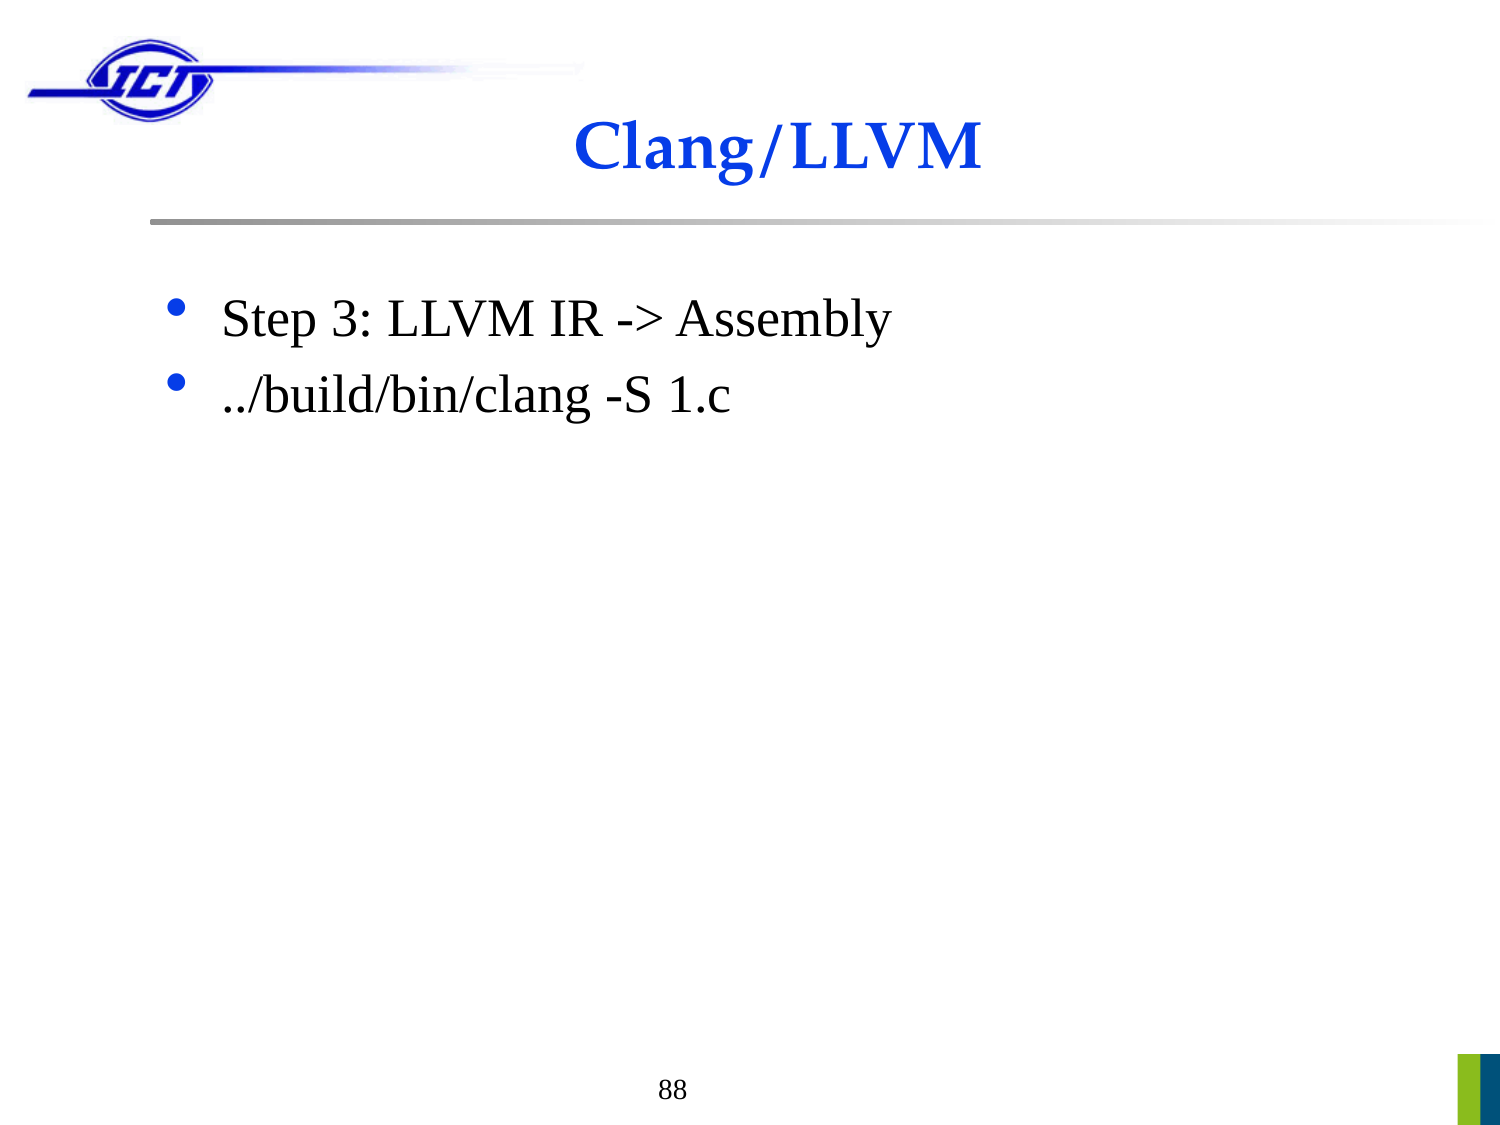

# Clang/LLVM
Step 3: LLVM IR -> Assembly
../build/bin/clang -S 1.c